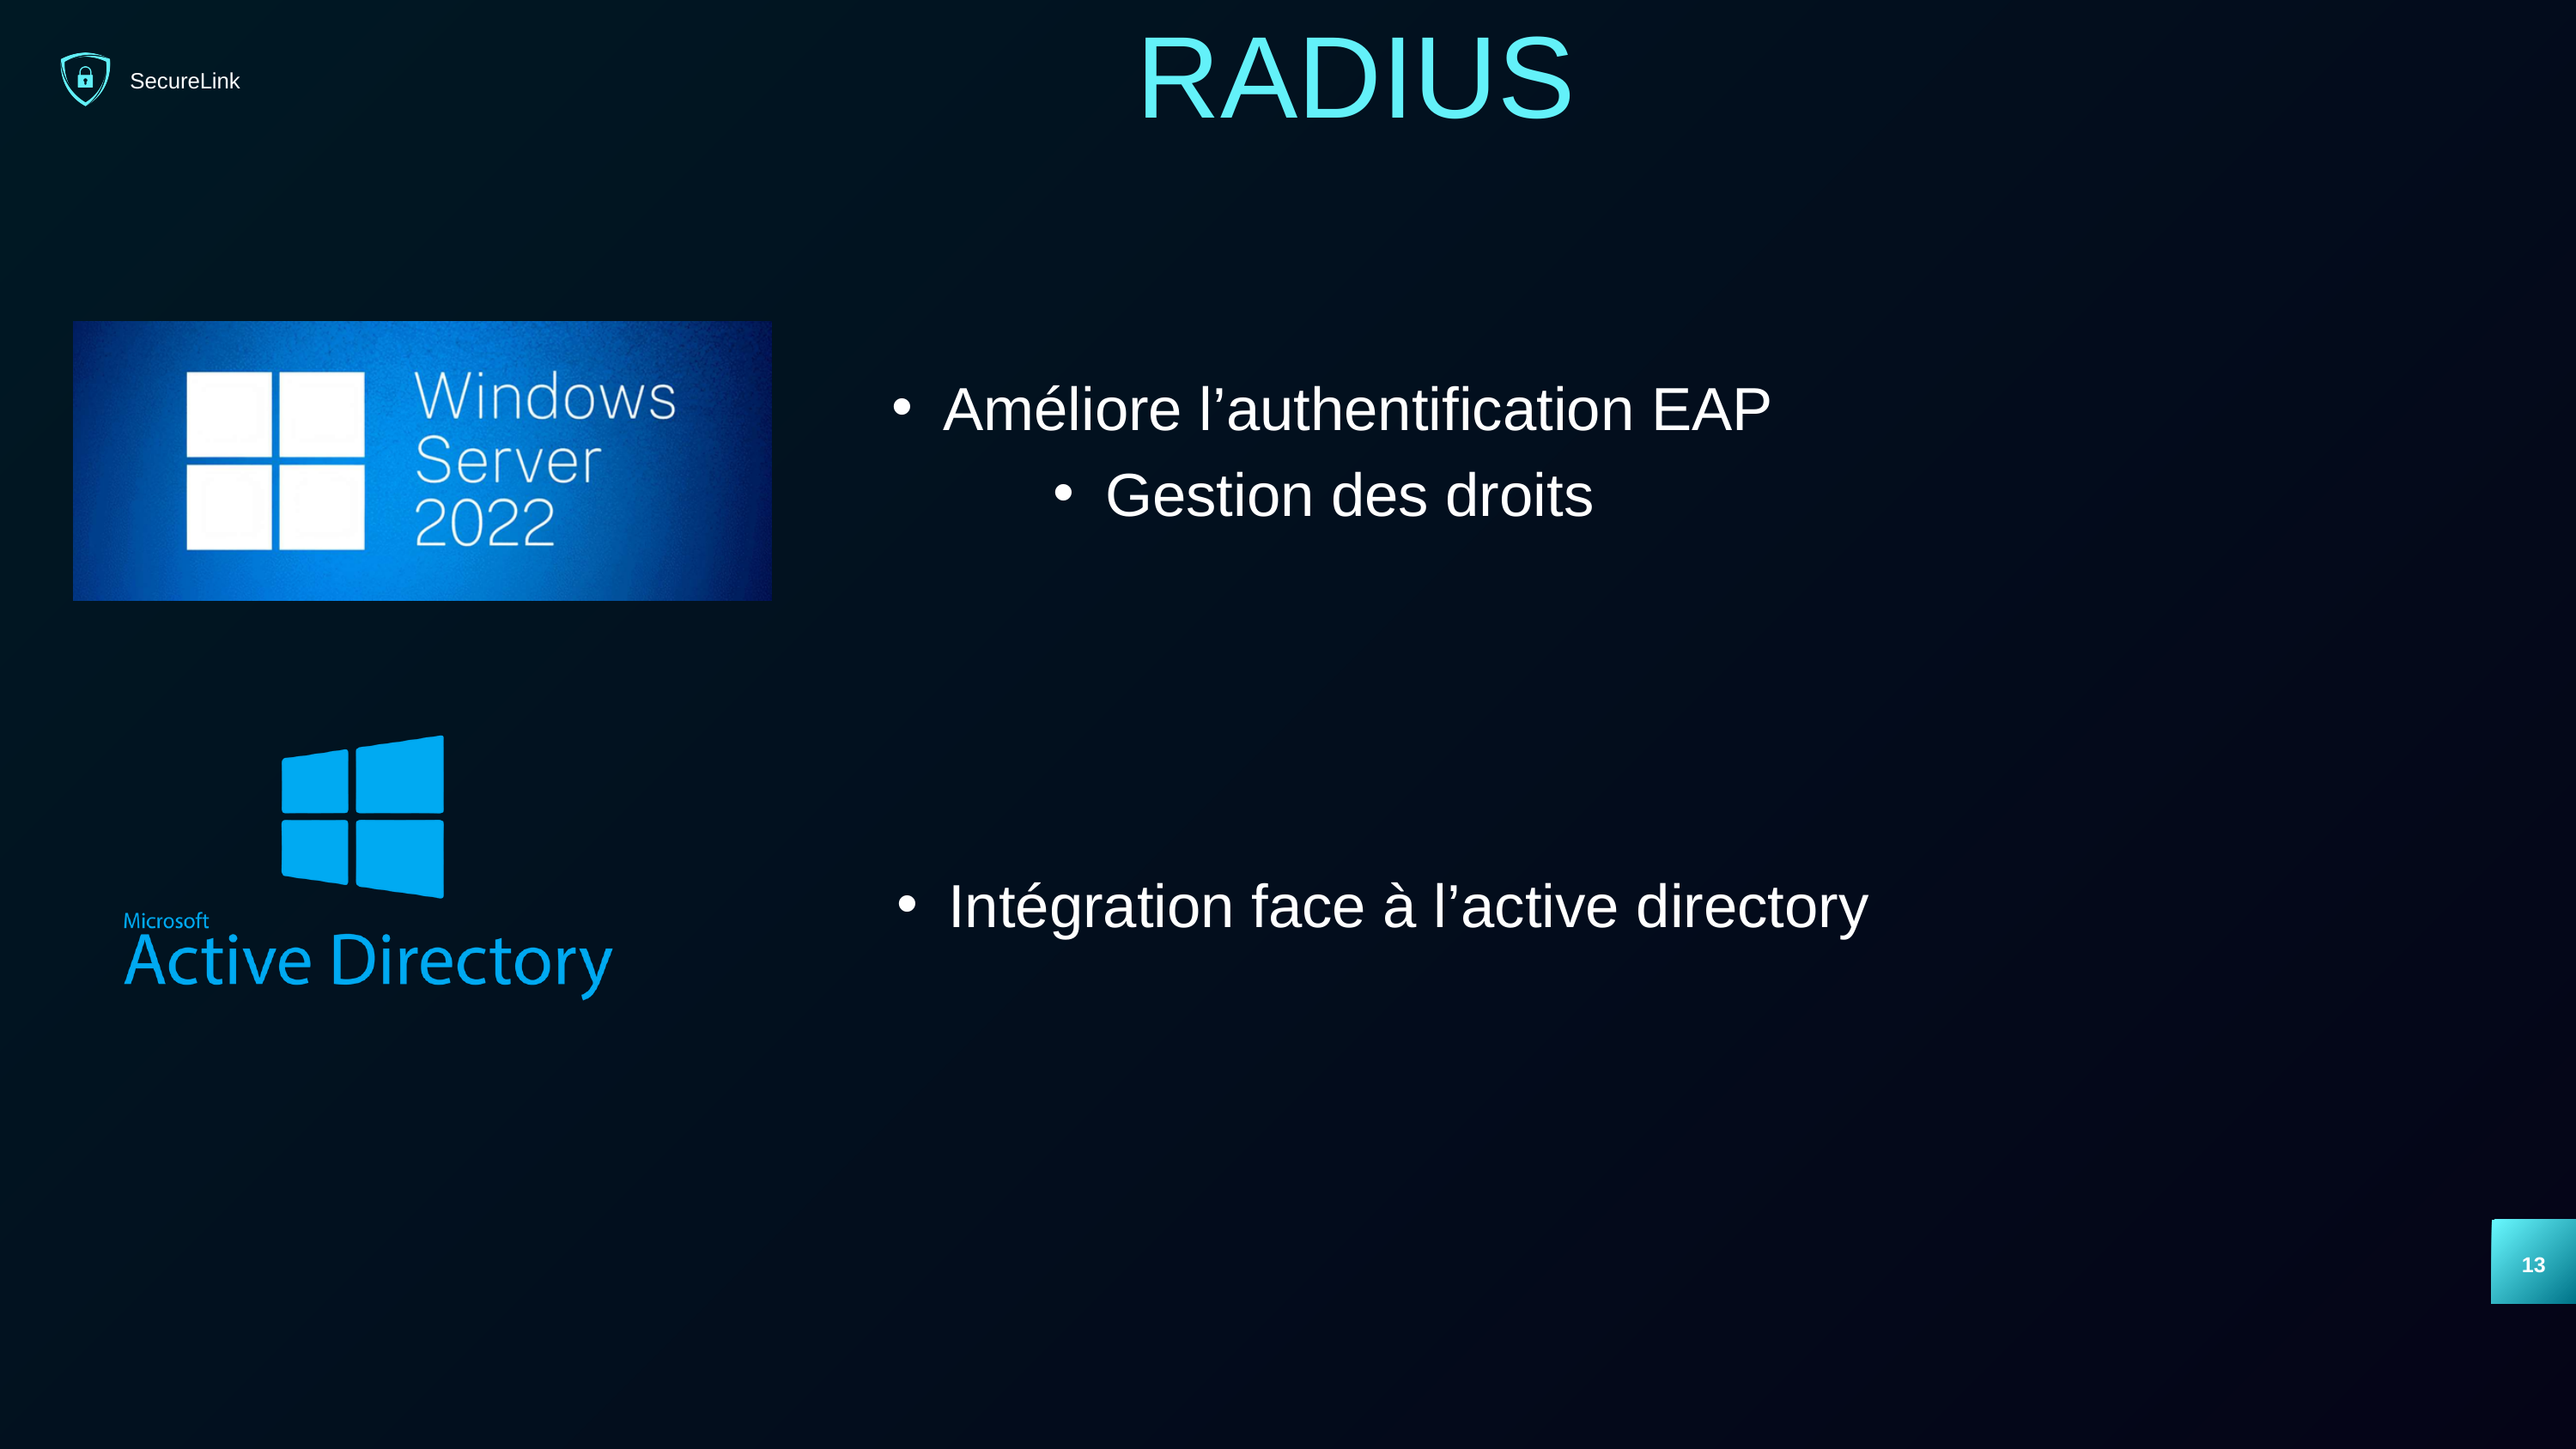

RADIUS

SecureLink

Améliore l’authentification EAP
Gestion des droits

Intégration face à l’active directory

13